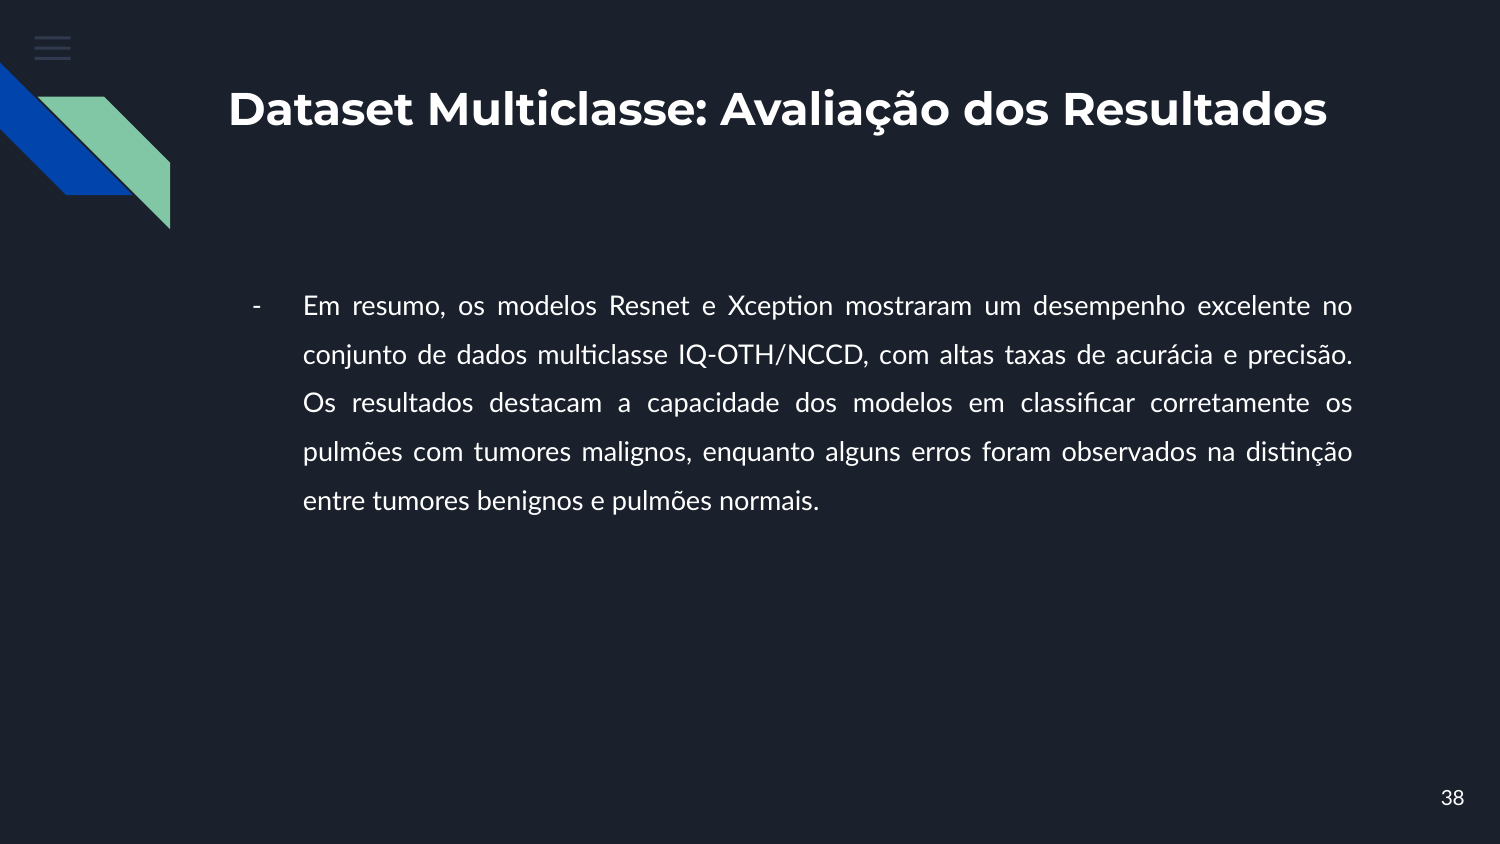

# Dataset Multiclasse: Avaliação dos Resultados
Em resumo, os modelos Resnet e Xception mostraram um desempenho excelente no conjunto de dados multiclasse IQ-OTH/NCCD, com altas taxas de acurácia e precisão. Os resultados destacam a capacidade dos modelos em classificar corretamente os pulmões com tumores malignos, enquanto alguns erros foram observados na distinção entre tumores benignos e pulmões normais.
38